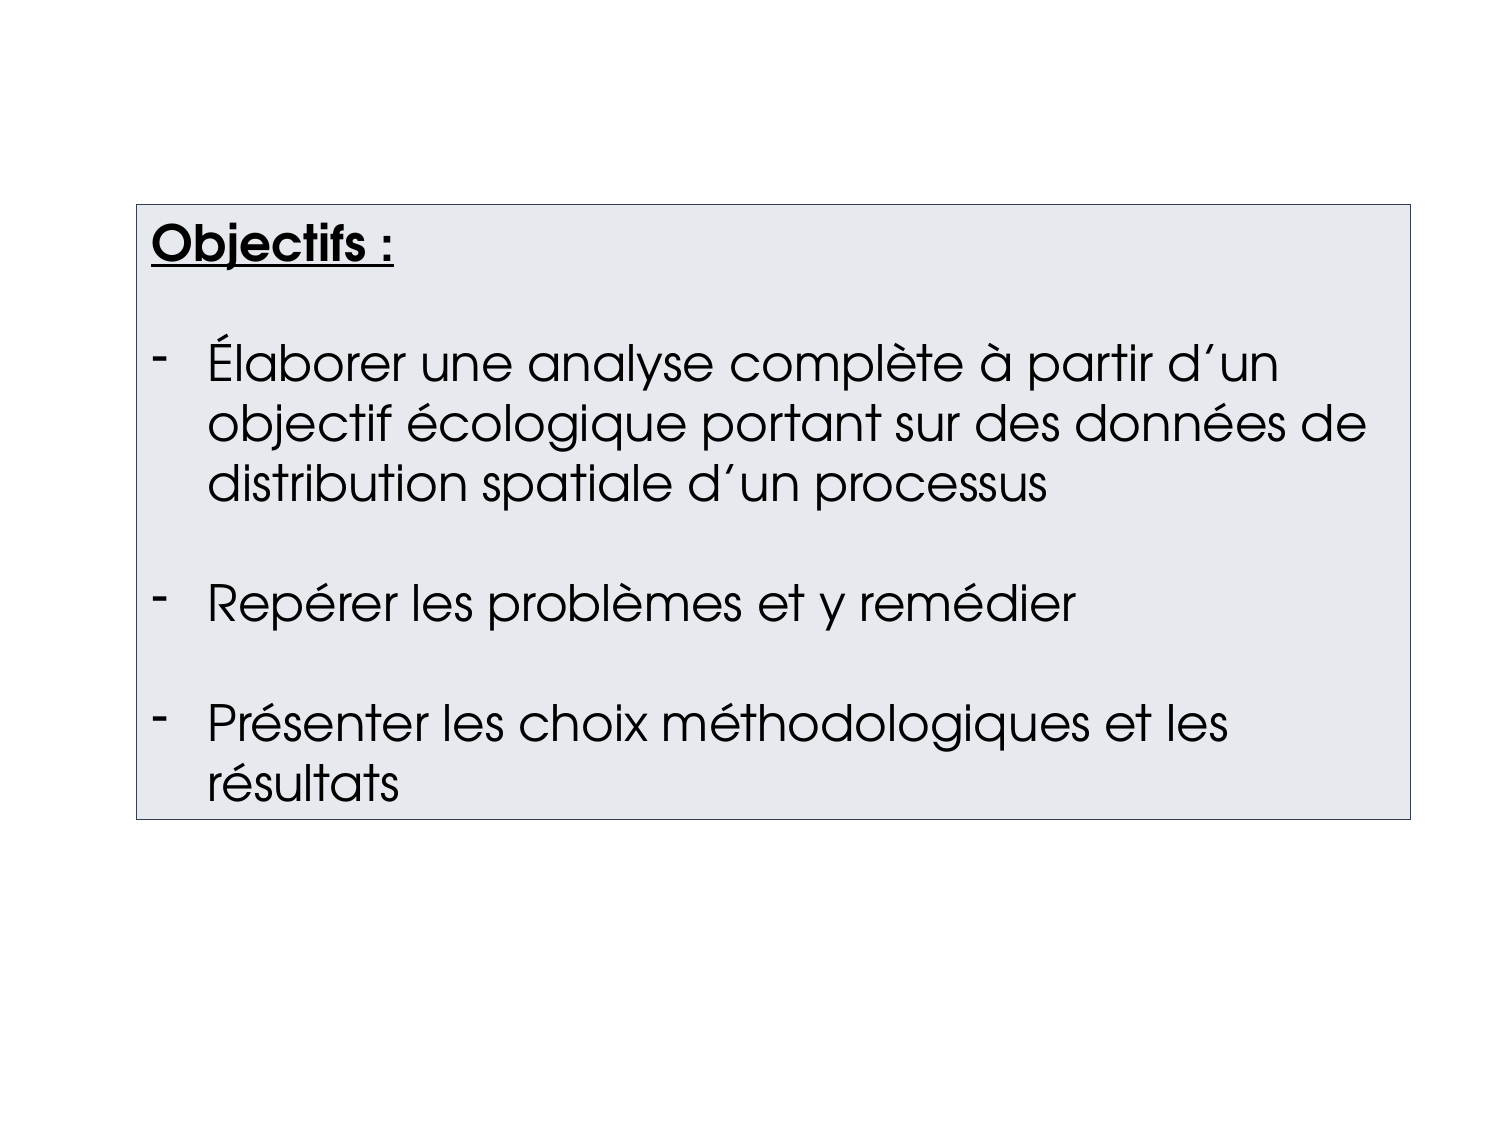

Objectifs :

Élaborer une analyse complète à partir d’un objectif écologique portant sur des données de distribution spatiale d’un processus

Repérer les problèmes et y remédier

Présenter les choix méthodologiques et les résultats